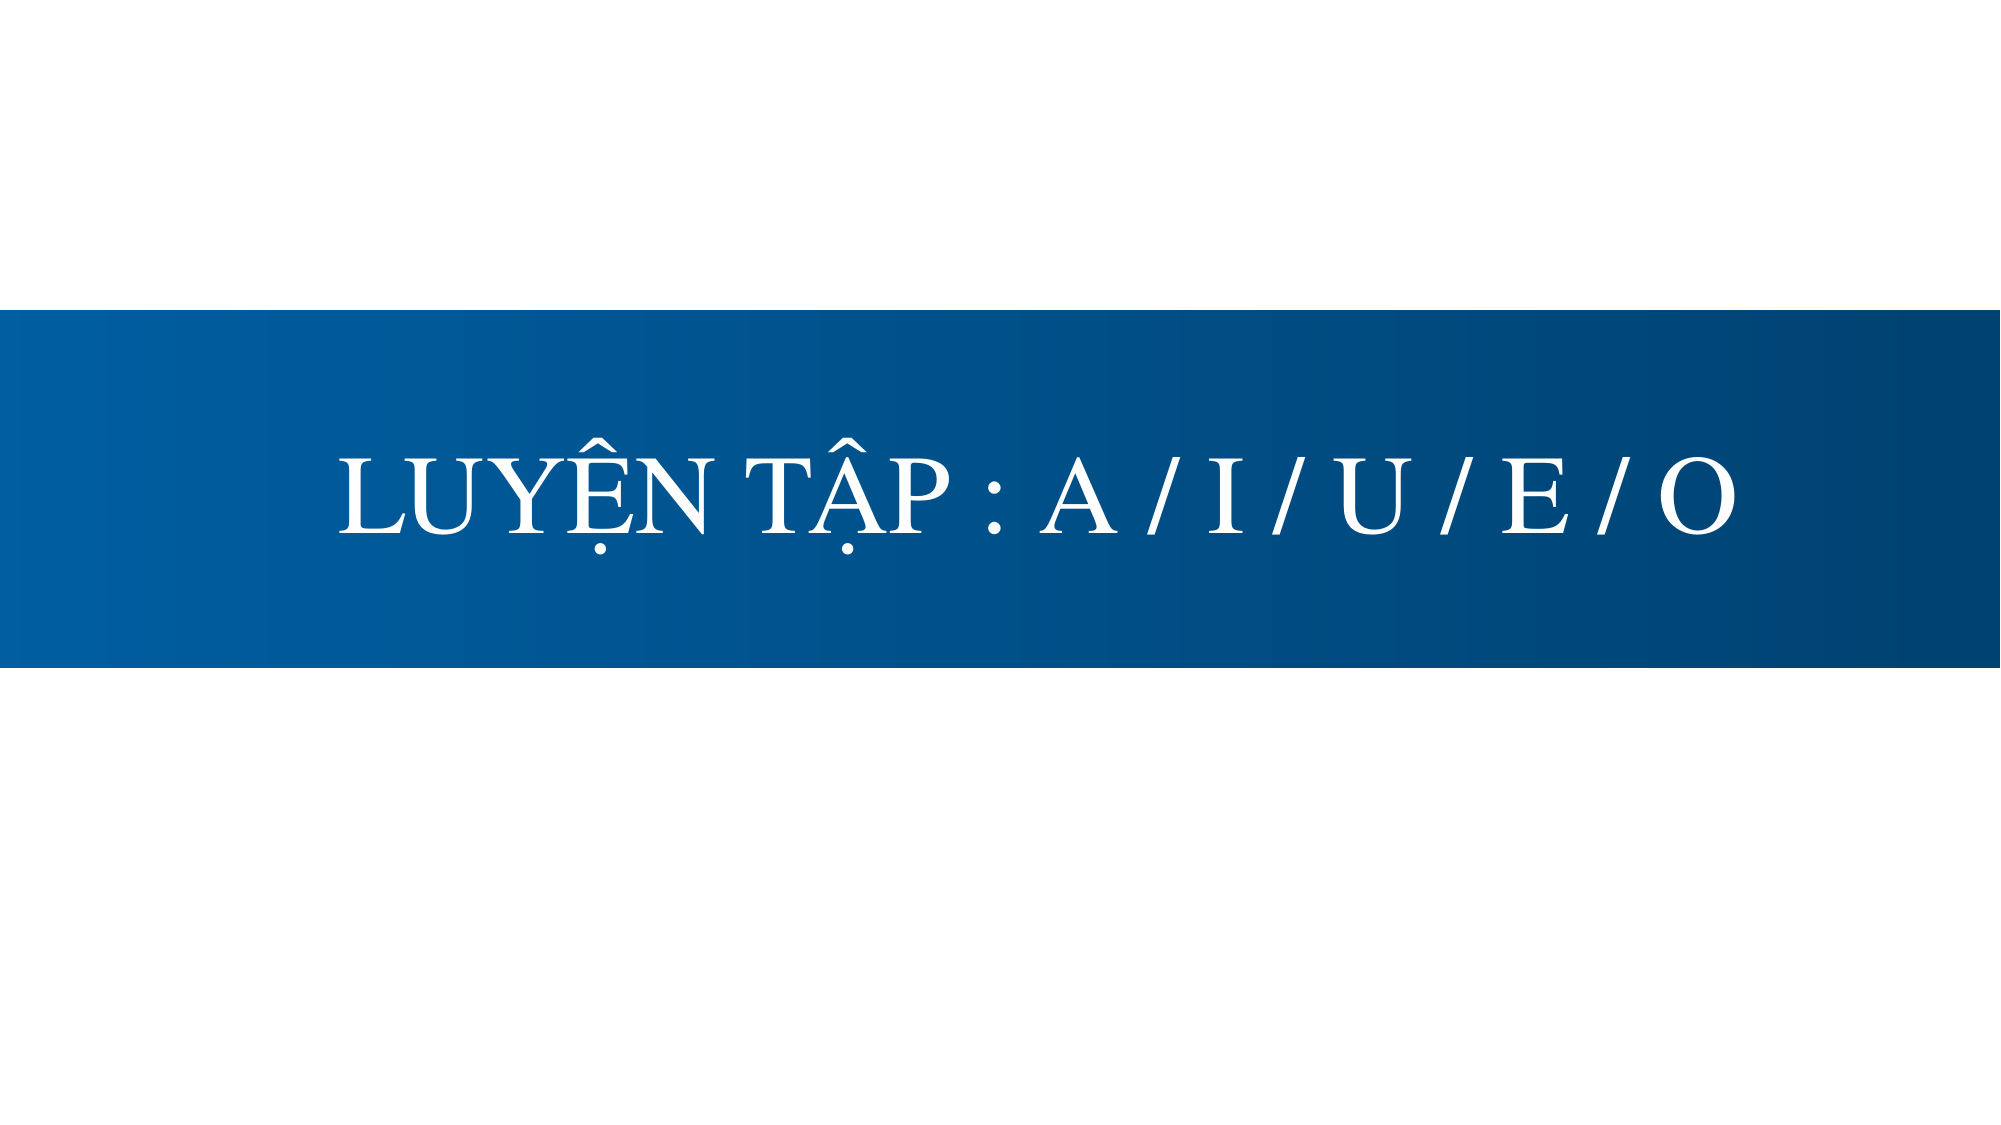

LUYỆN TẬP : A / I / U / E / O